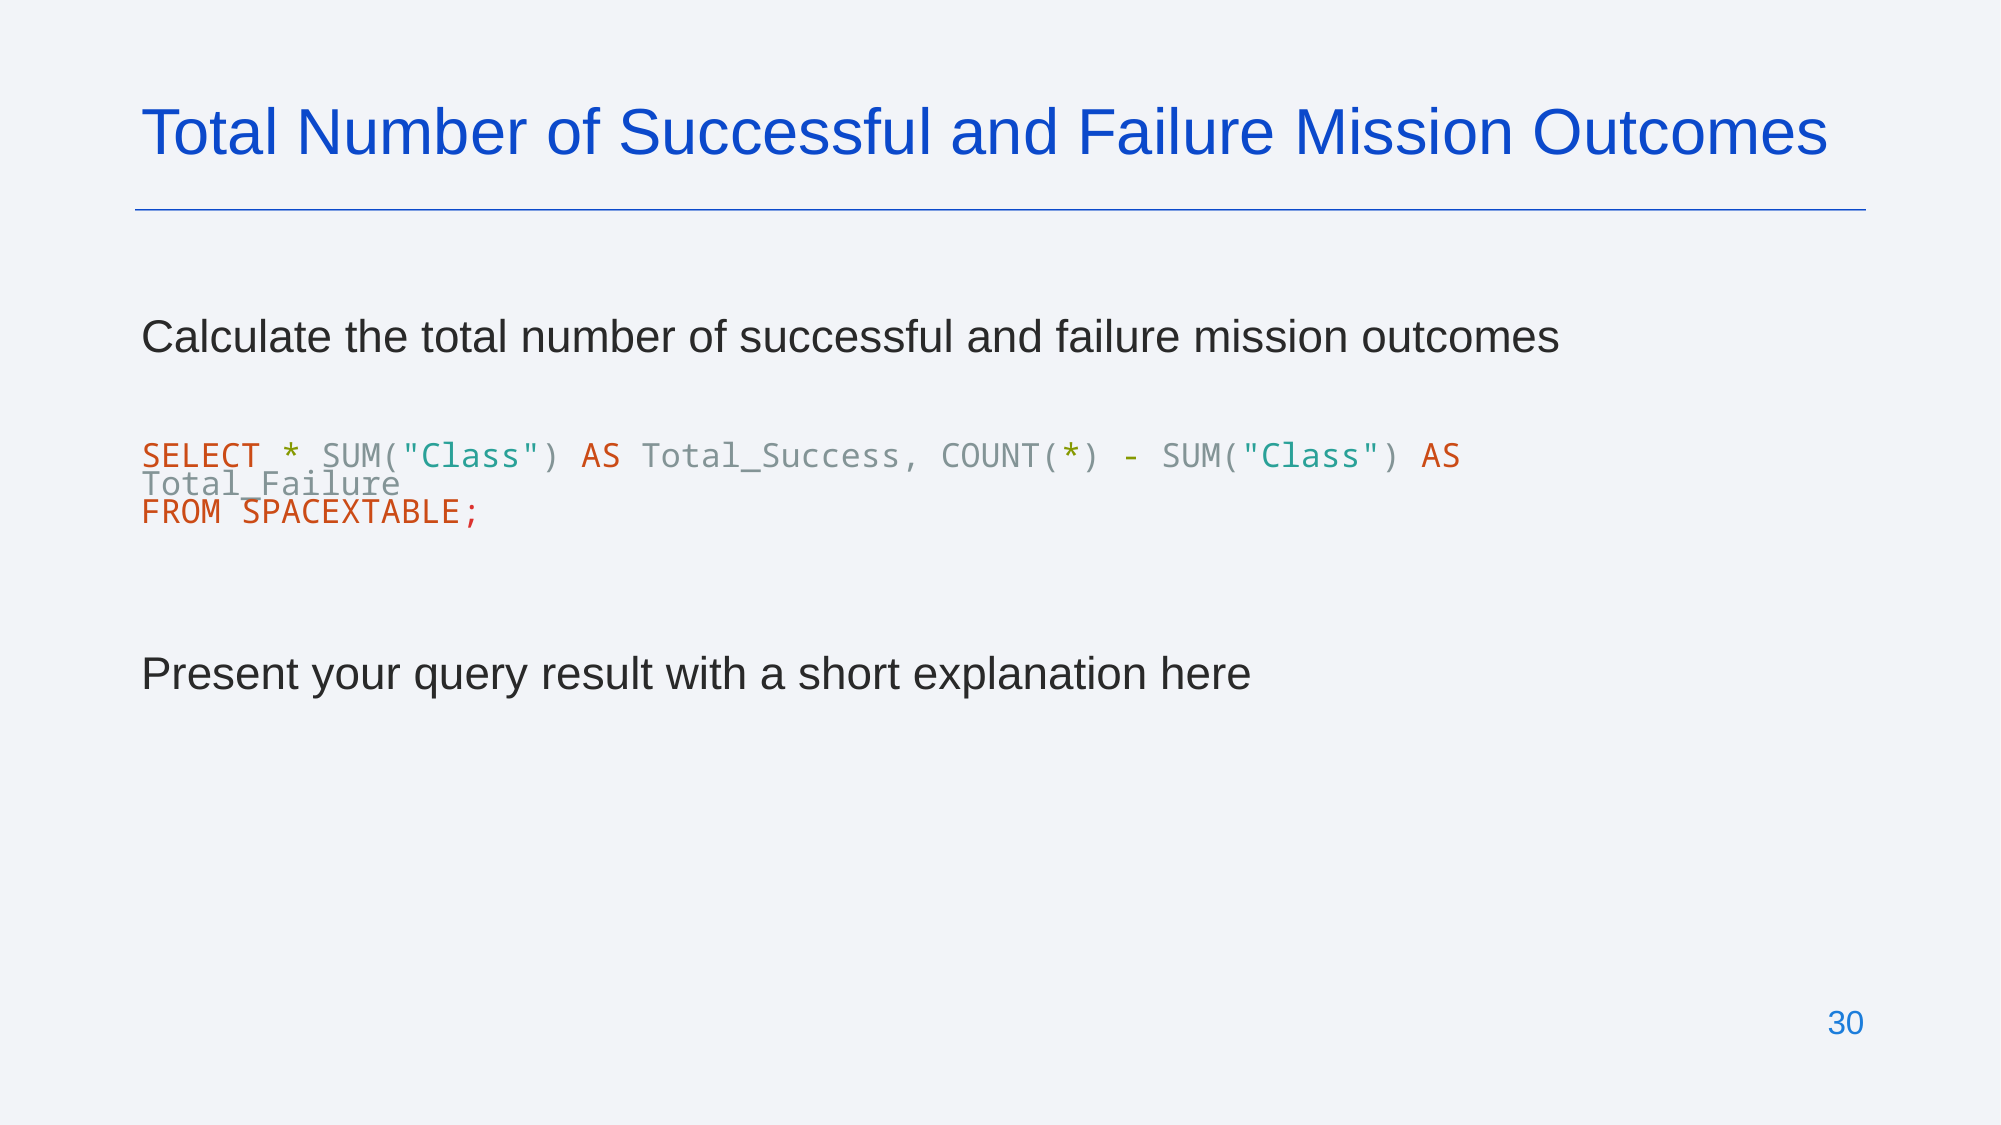

Total Number of Successful and Failure Mission Outcomes
Calculate the total number of successful and failure mission outcomes

SELECT * SUM("Class") AS Total_Success, COUNT(*) - SUM("Class") AS Total_Failure
FROM SPACEXTABLE;

Present your query result with a short explanation here
30